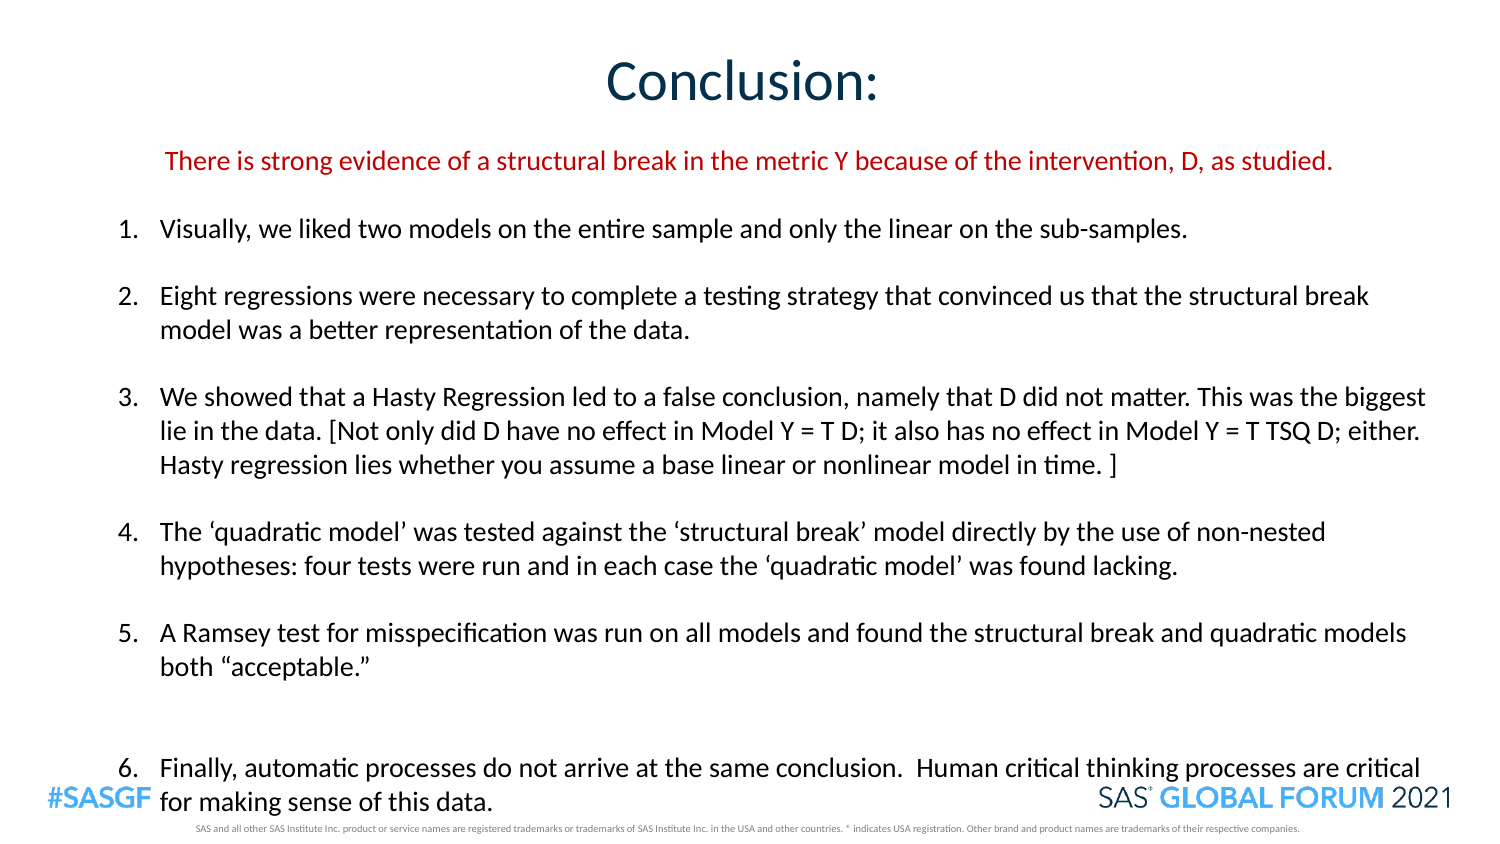

28
# Conclusion: There is strong evidence of a structural break in the metric Y because of the intervention, D, as studied.
Visually, we liked two models on the entire sample and only the linear on the sub-samples.

Eight regressions were necessary to complete a testing strategy that convinced us that the structural break model was a better representation of the data.

We showed that a Hasty Regression led to a false conclusion, namely that D did not matter. This was the biggest lie in the data. [Not only did D have no effect in Model Y = T D; it also has no effect in Model Y = T TSQ D; either. Hasty regression lies whether you assume a base linear or nonlinear model in time. ]

The ‘quadratic model’ was tested against the ‘structural break’ model directly by the use of non-nested hypotheses: four tests were run and in each case the ‘quadratic model’ was found lacking.

A Ramsey test for misspecification was run on all models and found the structural break and quadratic models both “acceptable.”

Finally, automatic processes do not arrive at the same conclusion.  Human critical thinking processes are critical for making sense of this data.